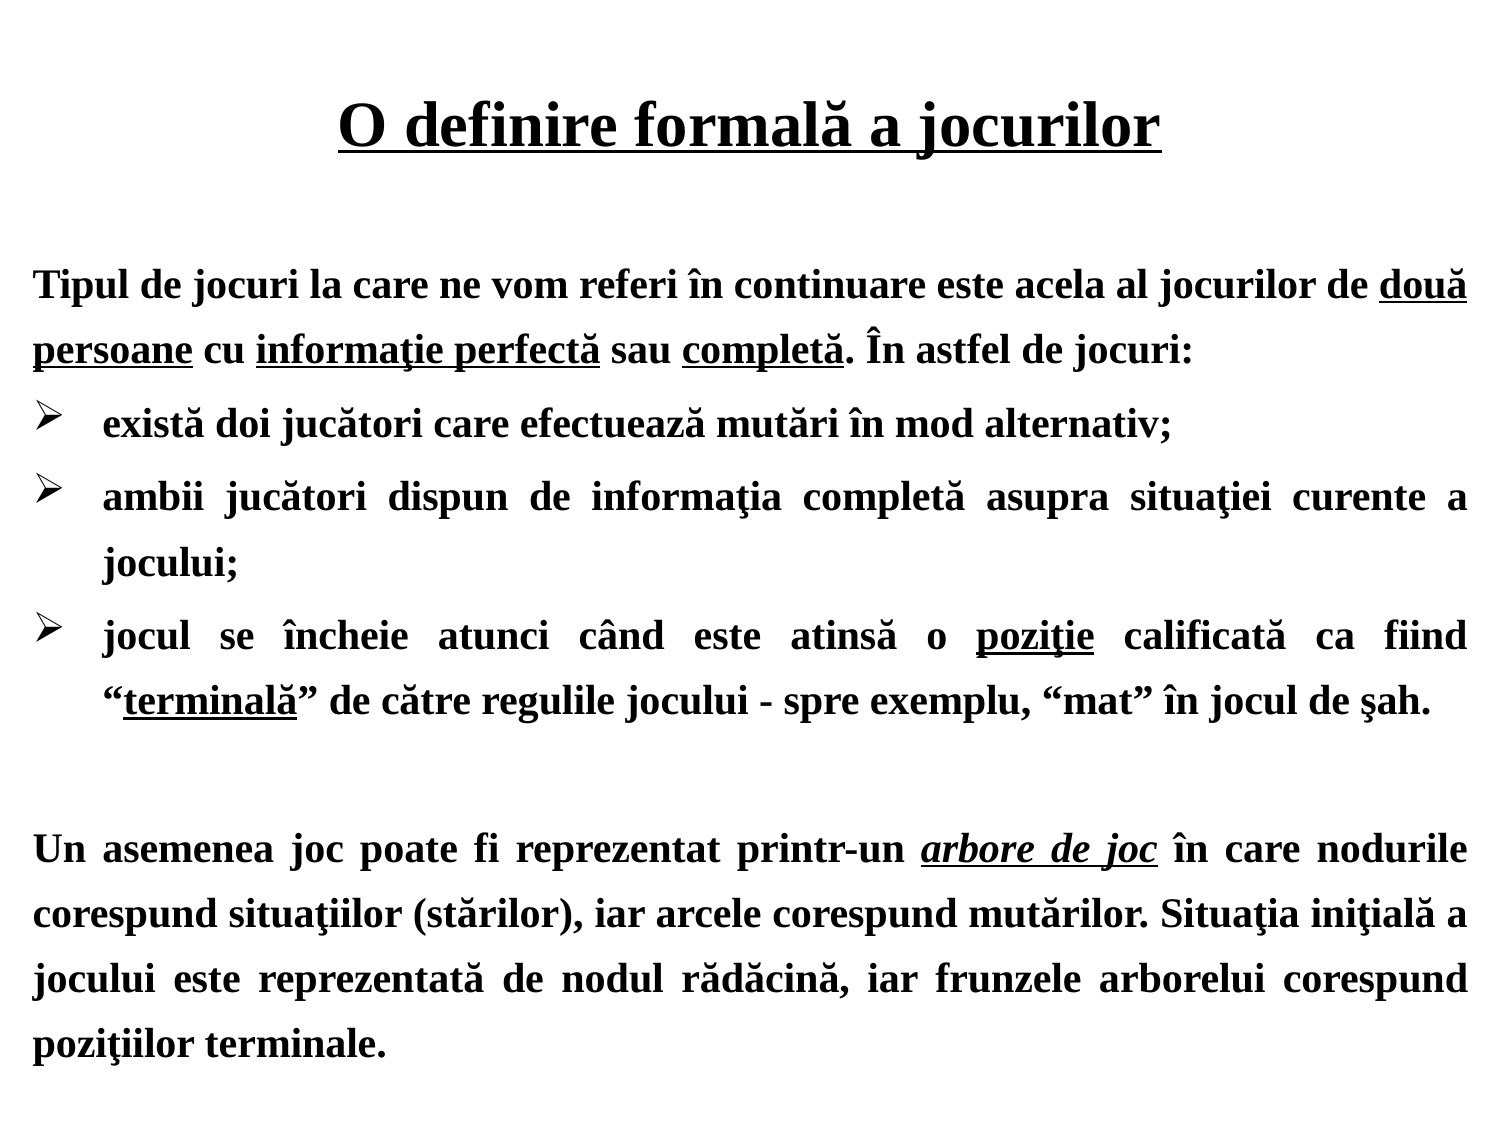

O definire formală a jocurilor

Tipul de jocuri la care ne vom referi în continuare este acela al jocurilor de două persoane cu informaţie perfectă sau completă. În astfel de jocuri:
există doi jucători care efectuează mutări în mod alternativ;
ambii jucători dispun de informaţia completă asupra situaţiei curente a jocului;
jocul se încheie atunci când este atinsă o poziţie calificată ca fiind “terminală” de către regulile jocului - spre exemplu, “mat” în jocul de şah.

Un asemenea joc poate fi reprezentat printr-un arbore de joc în care nodurile corespund situaţiilor (stărilor), iar arcele corespund mutărilor. Situaţia iniţială a jocului este reprezentată de nodul rădăcină, iar frunzele arborelui corespund poziţiilor terminale.